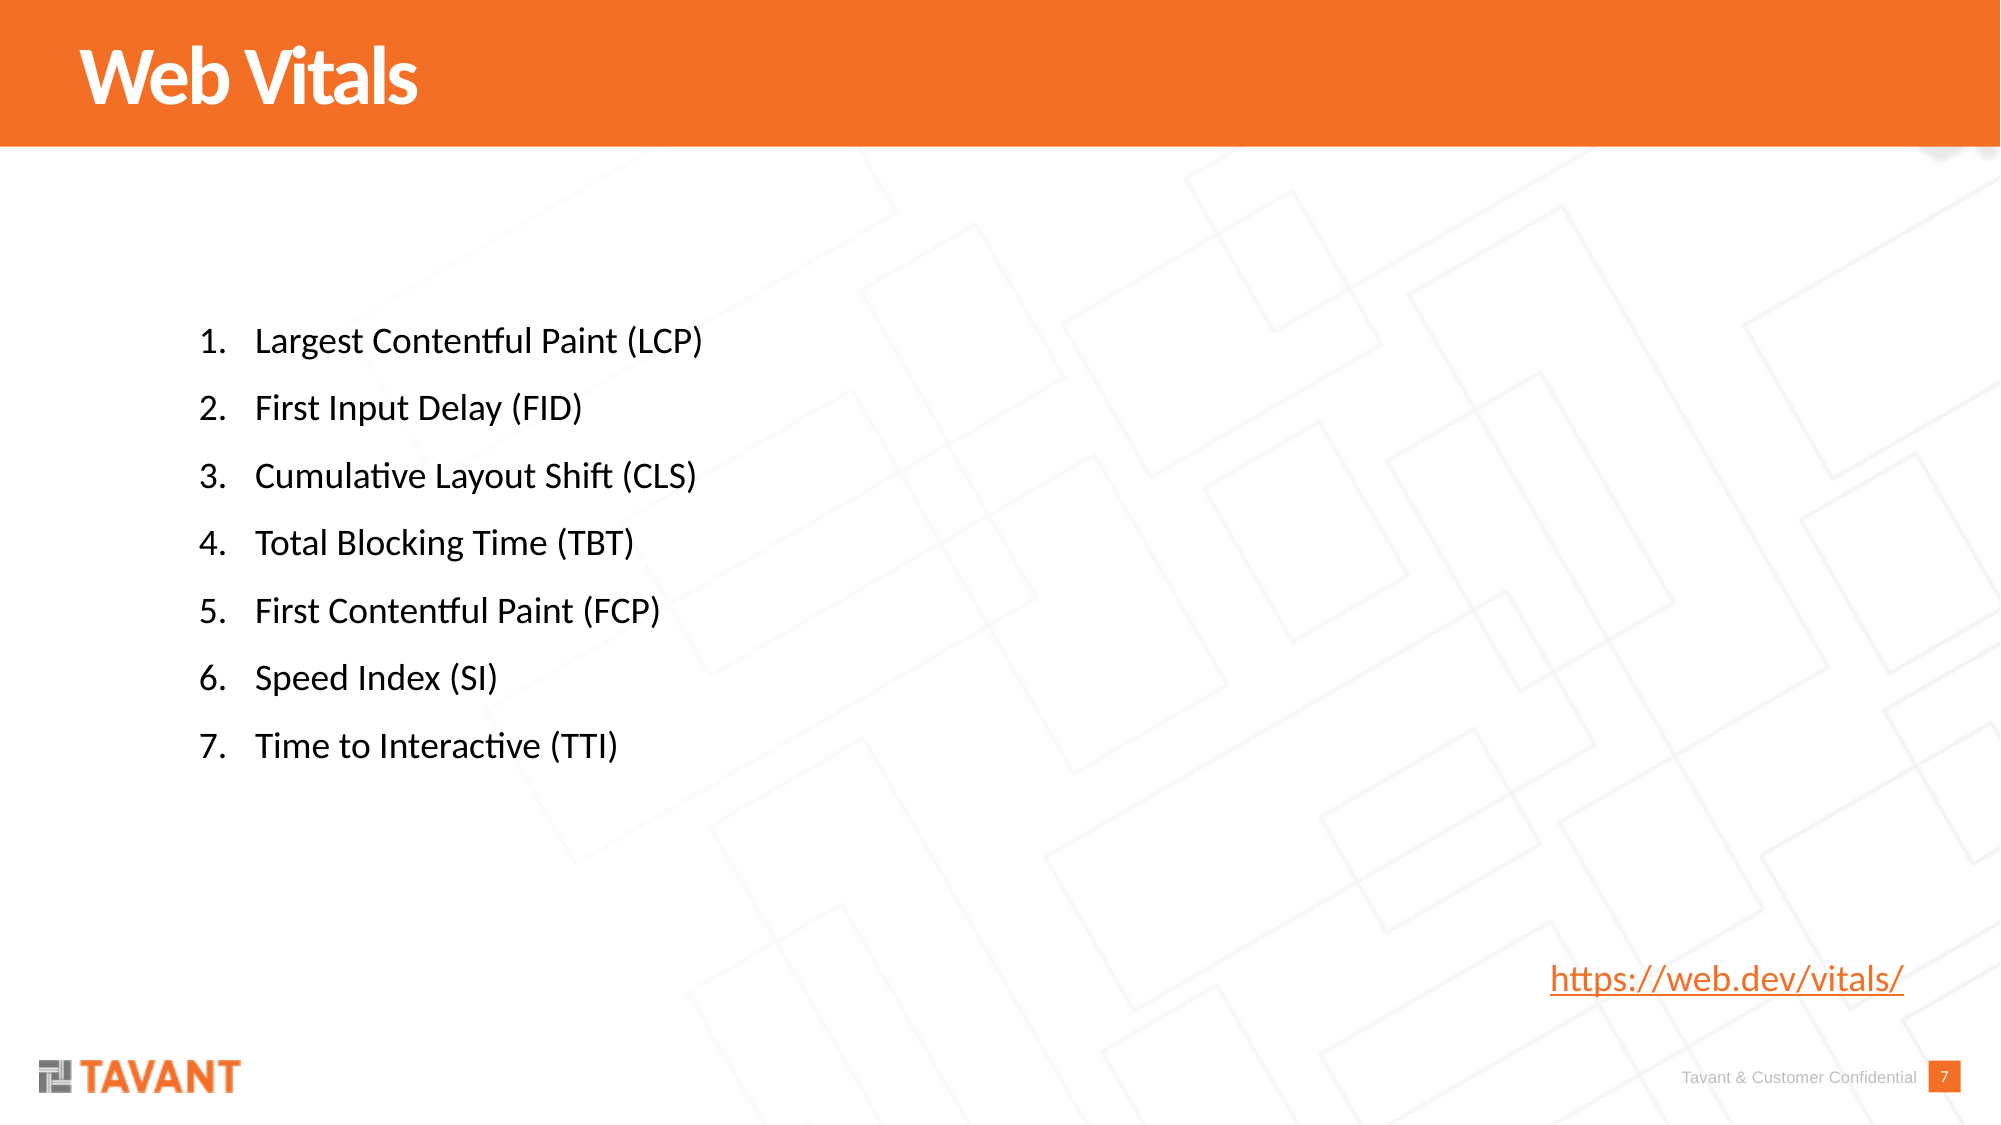

Web Vitals
Largest Contentful Paint (LCP)
First Input Delay (FID)
Cumulative Layout Shift (CLS)
Total Blocking Time (TBT)
First Contentful Paint (FCP)
Speed Index (SI)
Time to Interactive (TTI)

https://web.dev/vitals/